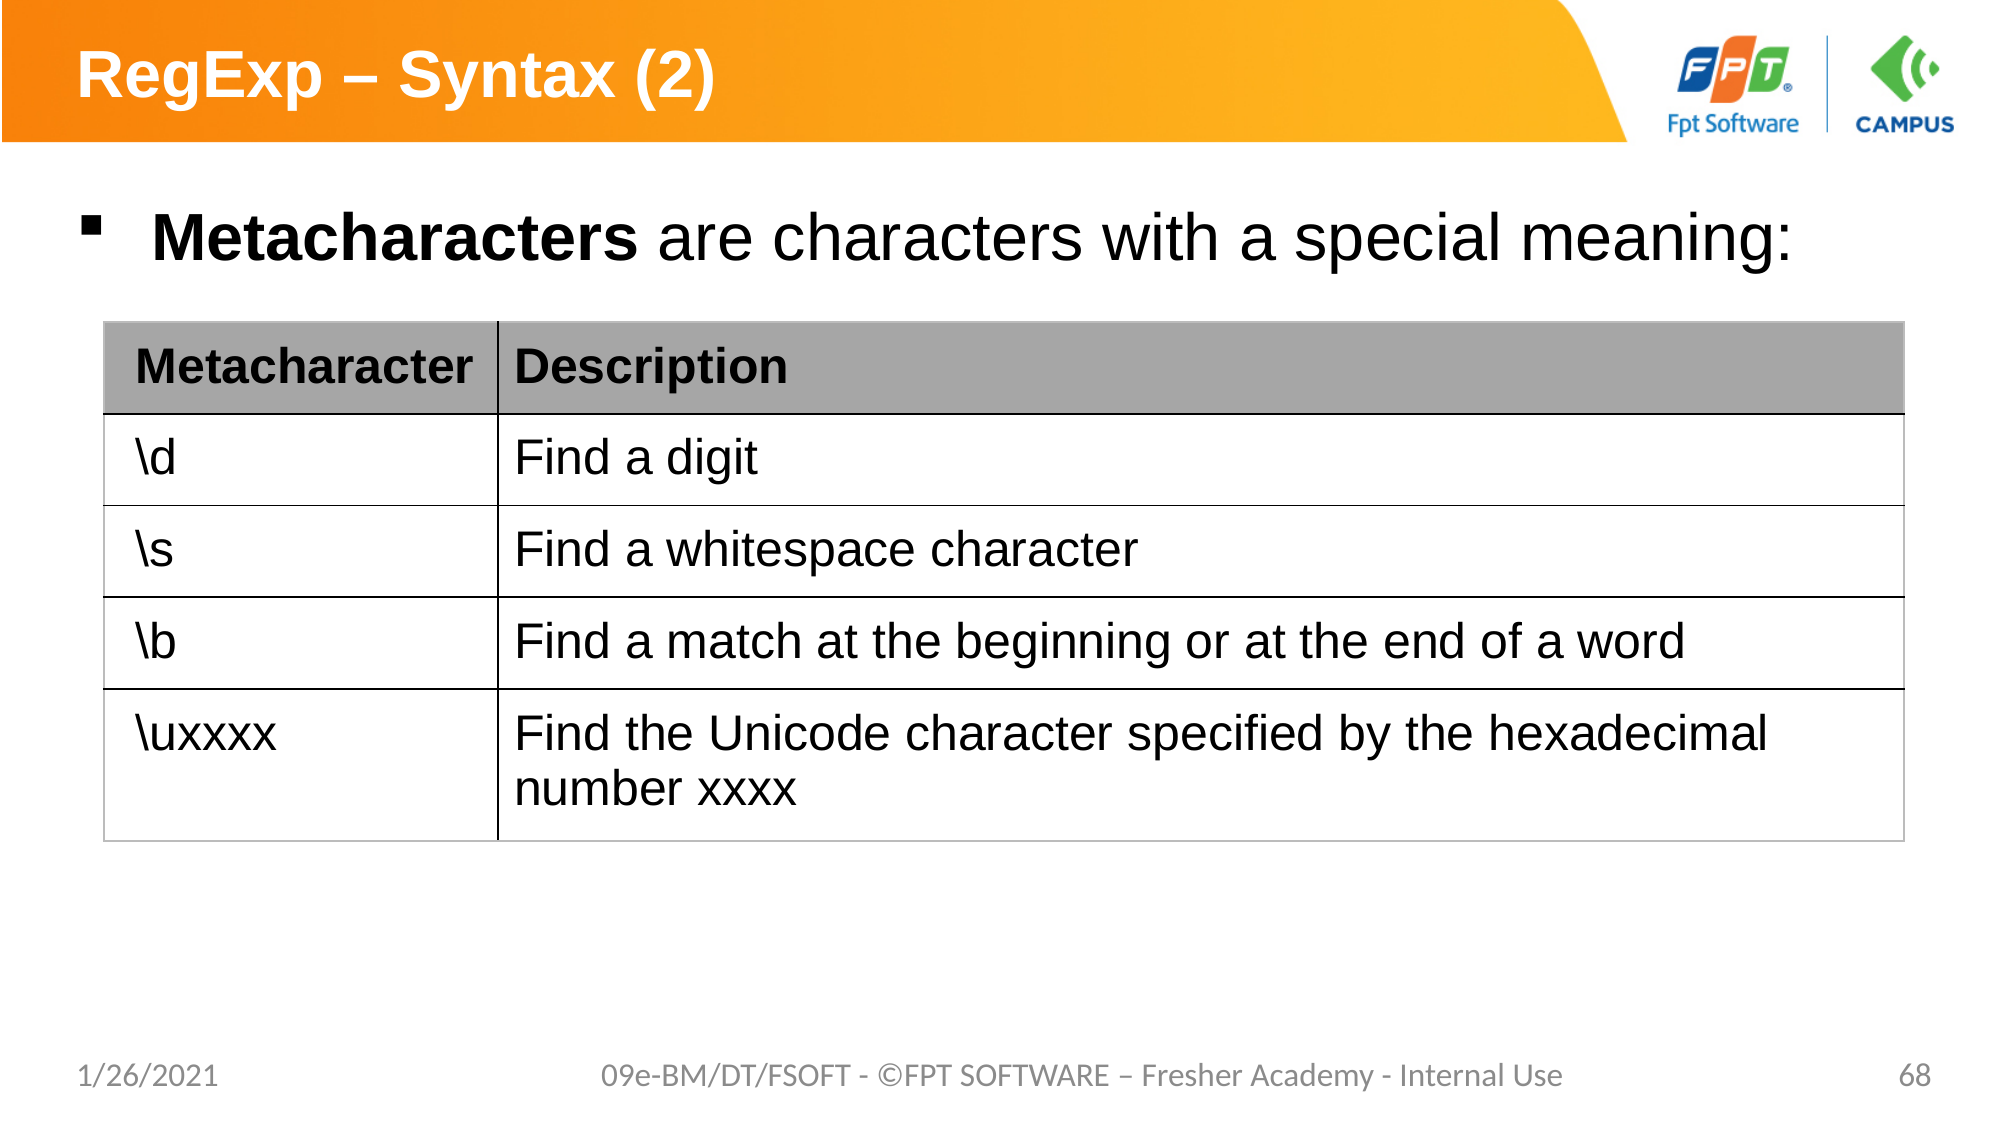

# RegExp – Syntax (2)
Metacharacters are characters with a special meaning:

| Metacharacter | Description |
| --- | --- |
| \d | Find a digit |
| \s | Find a whitespace character |
| \b | Find a match at the beginning or at the end of a word |
| \uxxxx | Find the Unicode character specified by the hexadecimal number xxxx |
1/26/2021
09e-BM/DT/FSOFT - ©FPT SOFTWARE – Fresher Academy - Internal Use
68